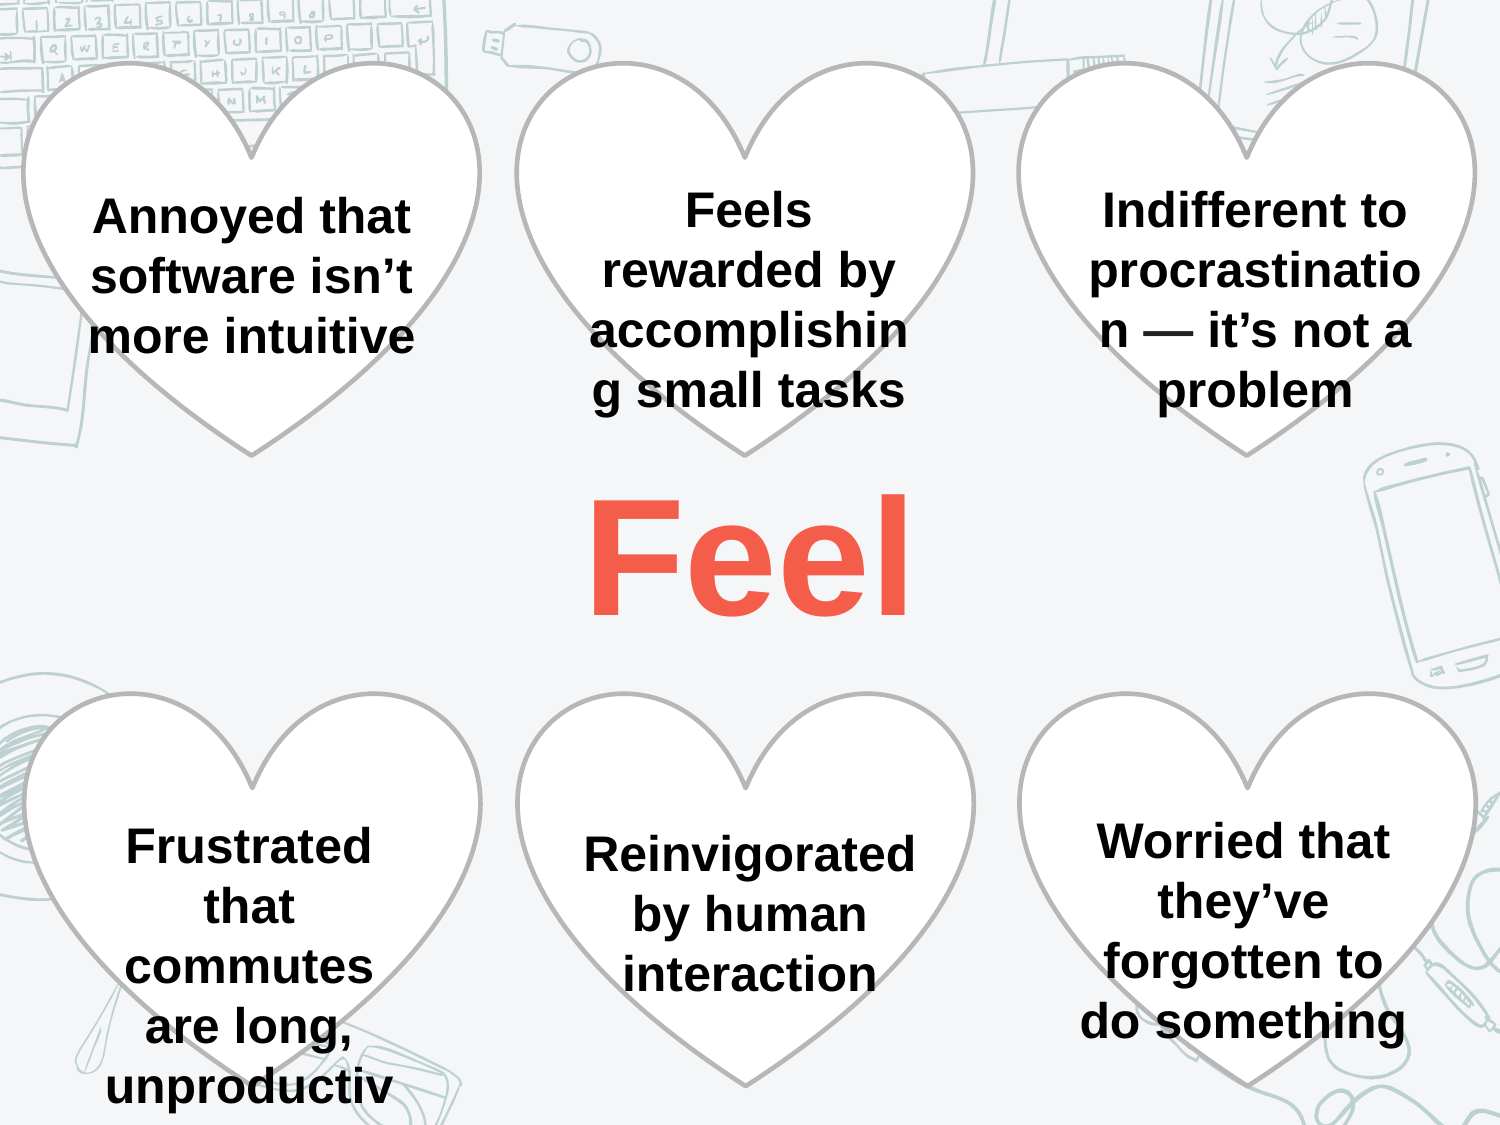

Feels rewarded by accomplishing small tasks
Indifferent to procrastination — it’s not a problem
Annoyed that software isn’t more intuitive
# Feel

Worried that they’ve forgotten to do something
Frustrated that commutes are long, unproductive
Reinvigorated by human interaction